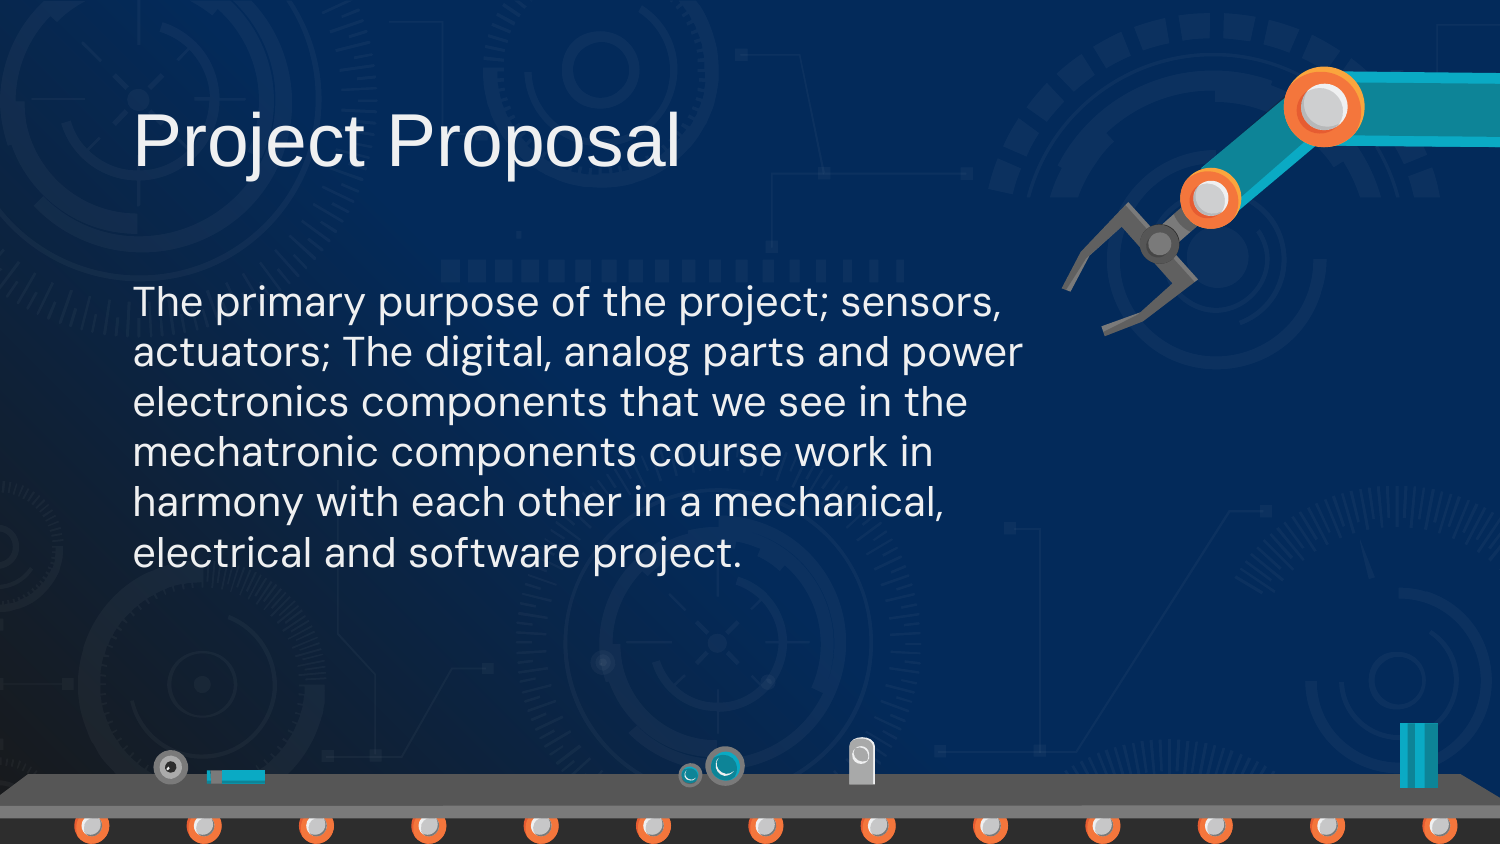

# Project Proposal
The primary purpose of the project; sensors, actuators; The digital, analog parts and power electronics components that we see in the mechatronic components course work in harmony with each other in a mechanical, electrical and software project.